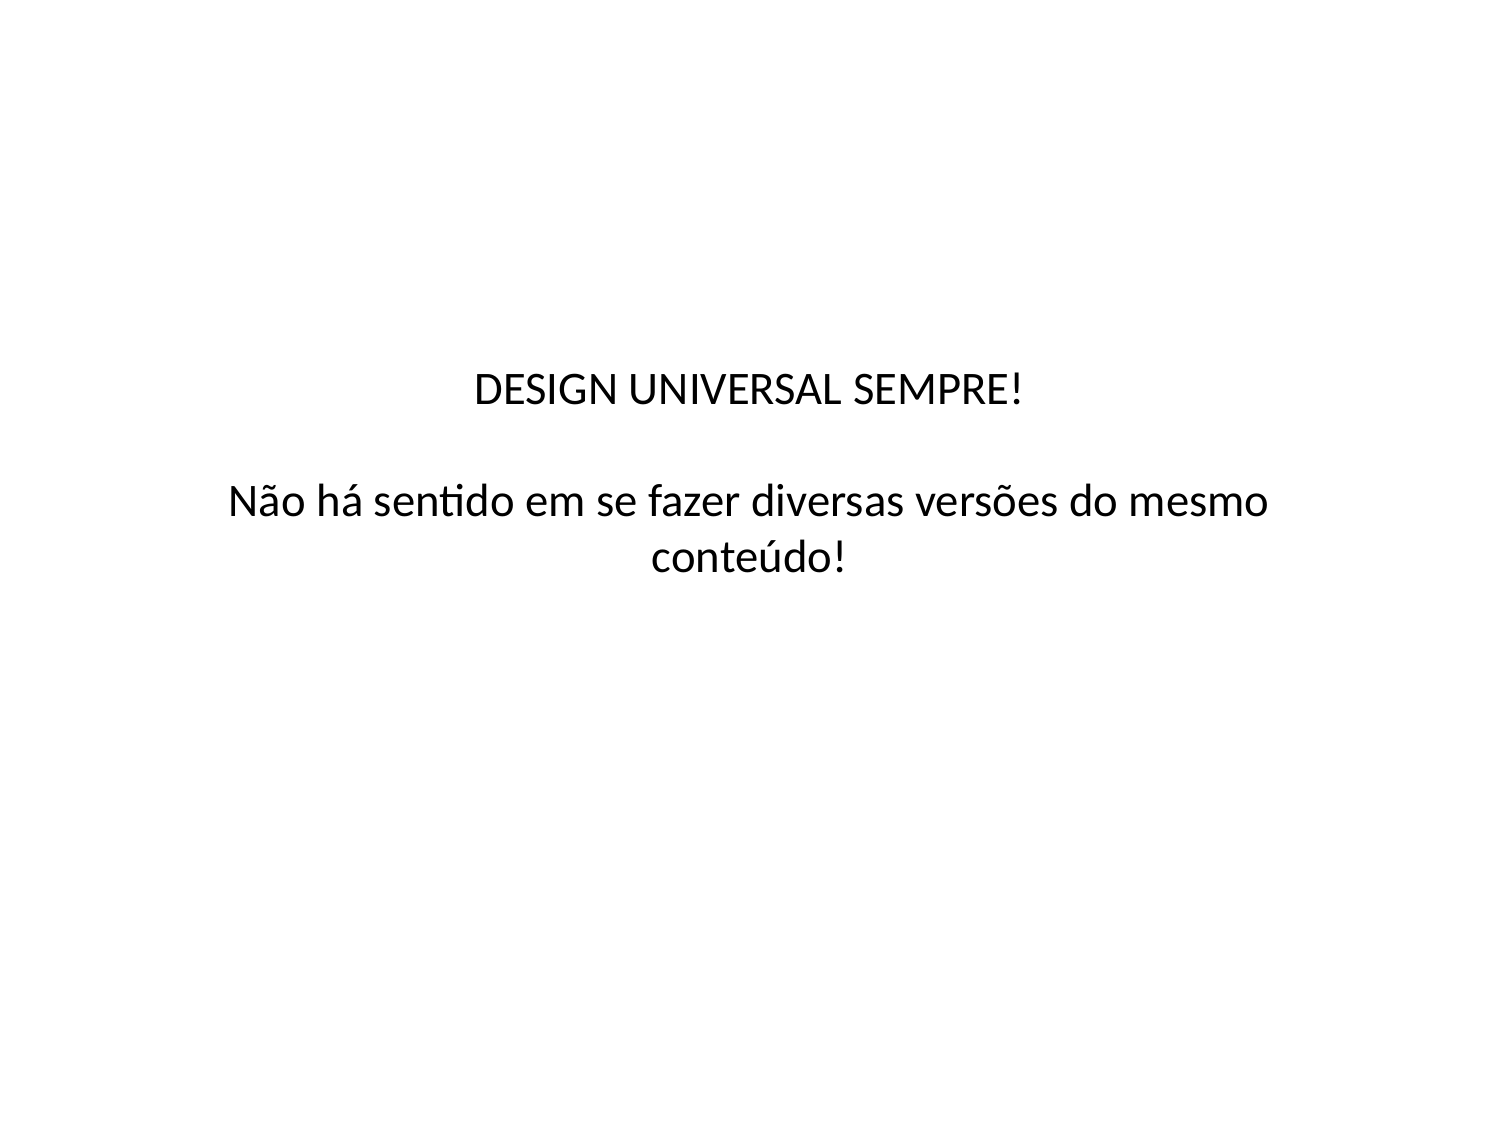

# DESIGN UNIVERSAL SEMPRE! Não há sentido em se fazer diversas versões do mesmo conteúdo!